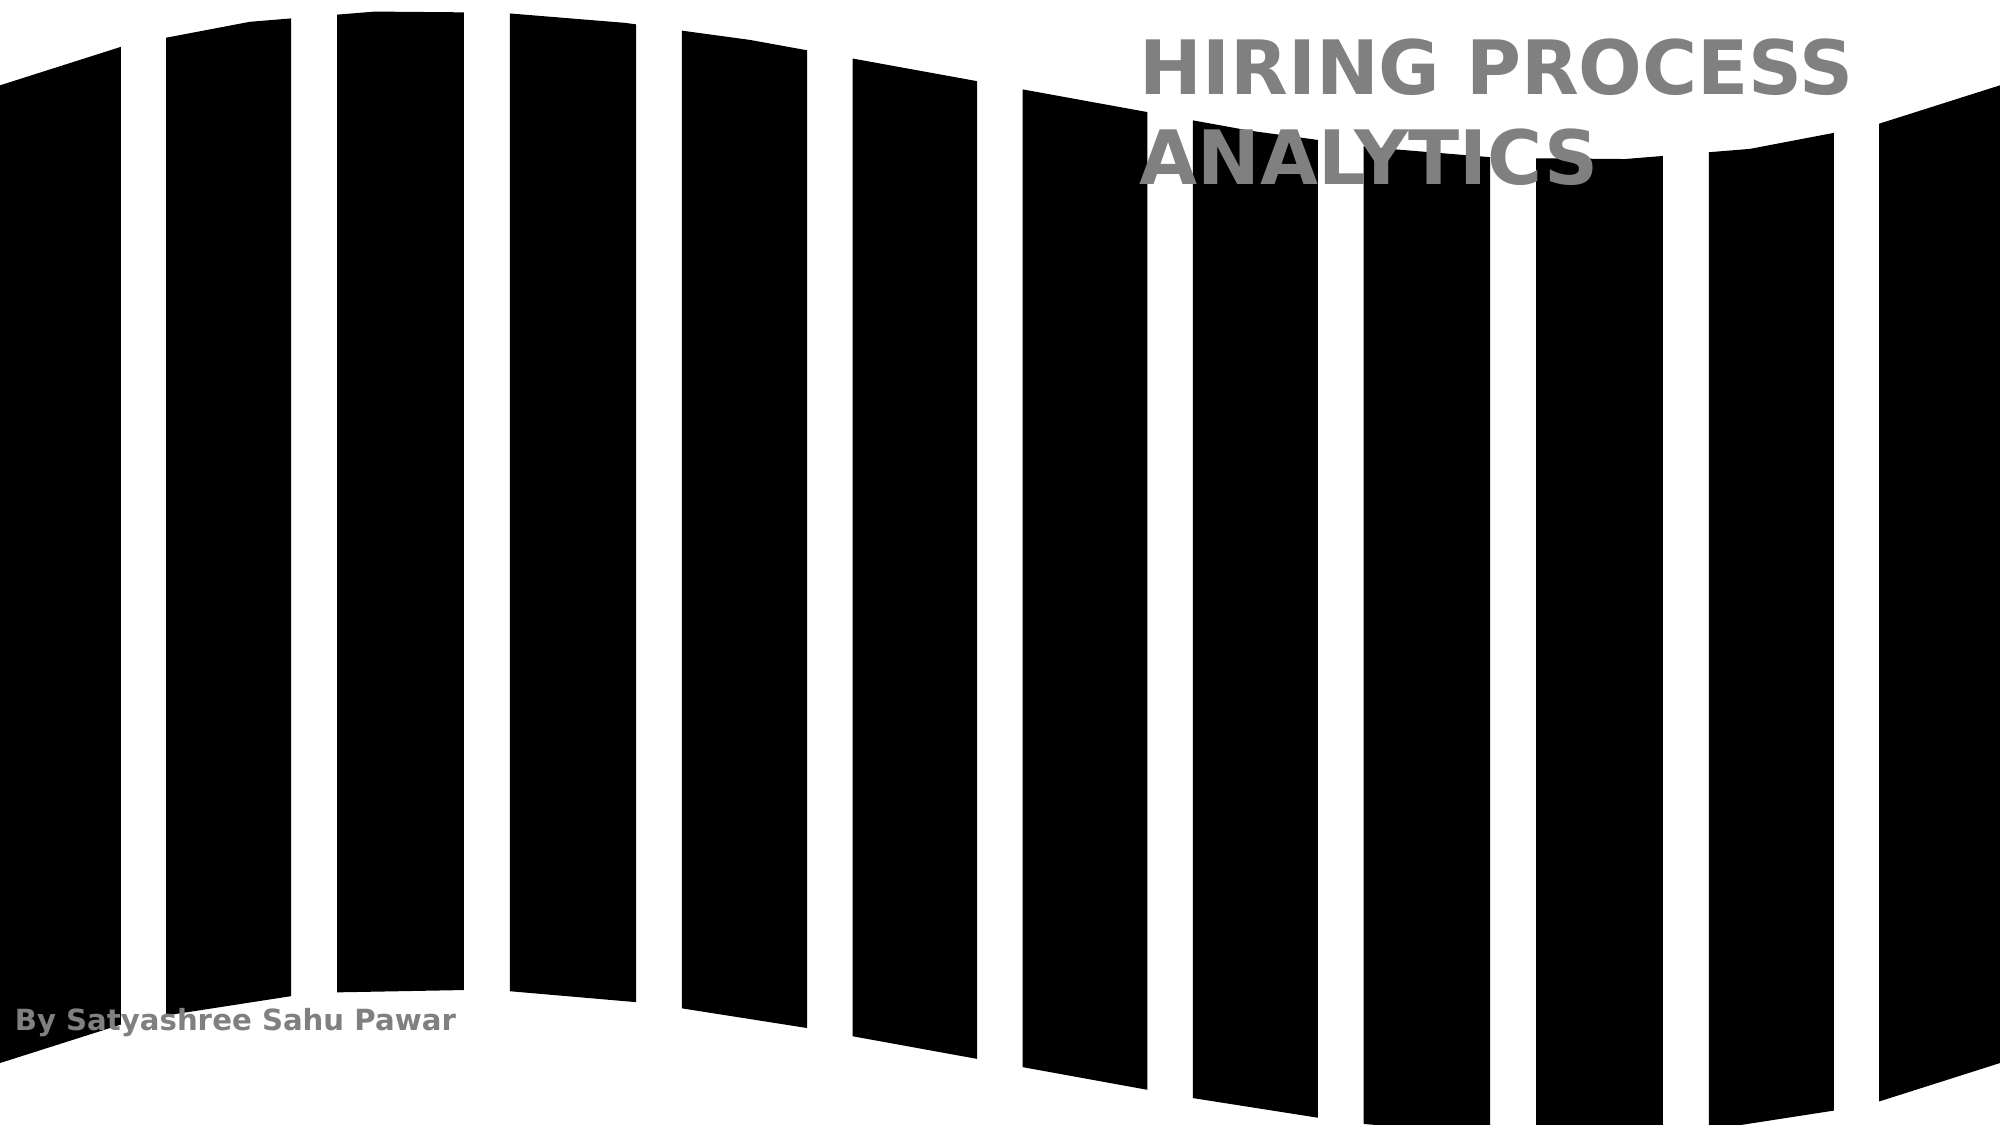

------------
HIRING PROCESS ANALYTICS
By Satyashree Sahu Pawar